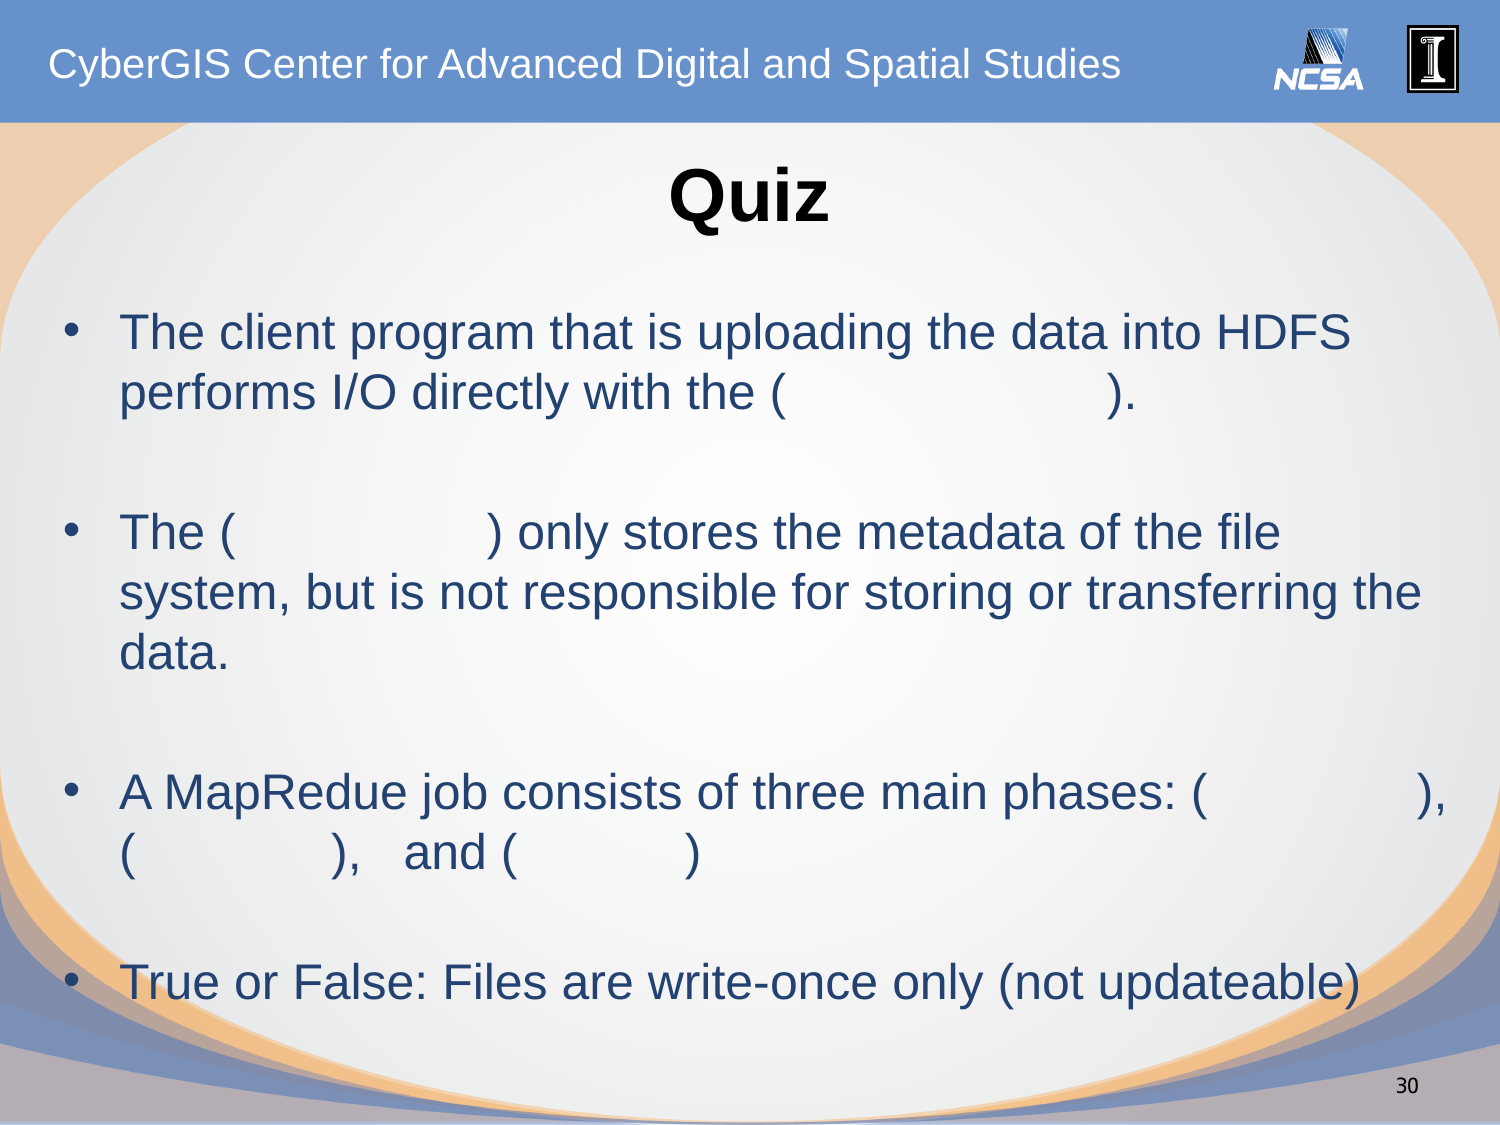

# Quiz
The client program that is uploading the data into HDFS performs I/O directly with the (                       ).

The (                  ) only stores the metadata of the file system, but is not responsible for storing or transferring the data.

A MapRedue job consists of three main phases: (               ), (              ),   and (            )
True or False: Files are write-once only (not updateable)

30